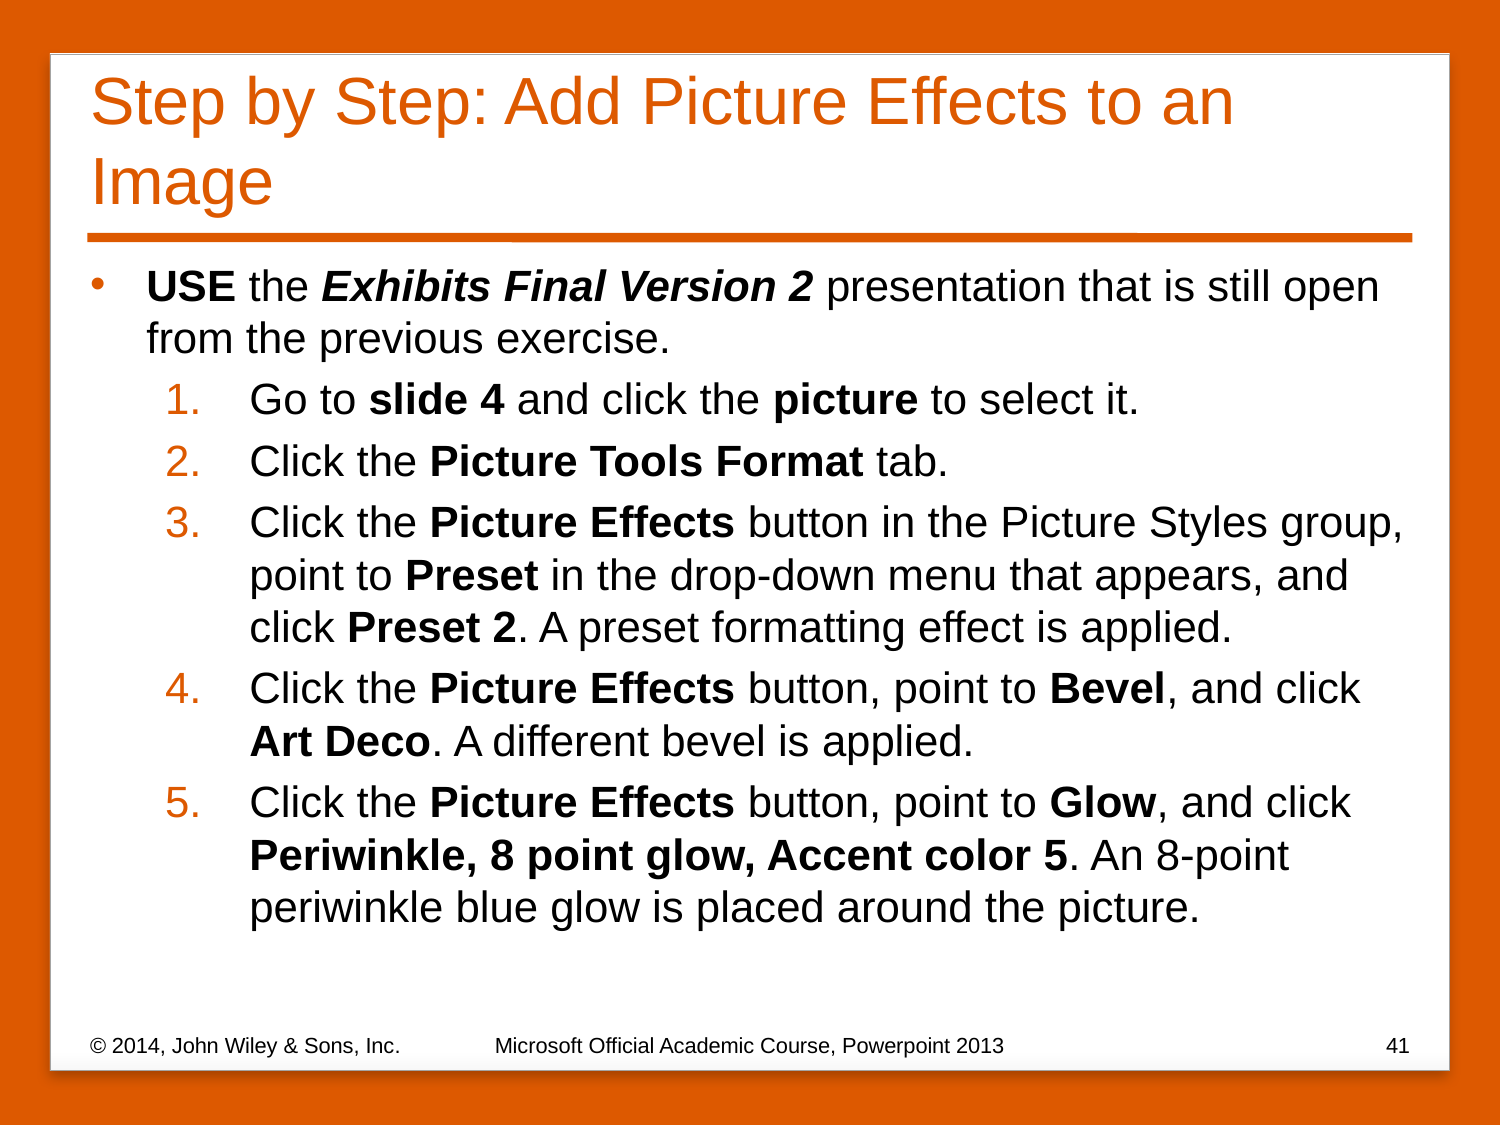

# Step by Step: Add Picture Effects to an Image
USE the Exhibits Final Version 2 presentation that is still open from the previous exercise.
Go to slide 4 and click the picture to select it.
Click the Picture Tools Format tab.
Click the Picture Effects button in the Picture Styles group, point to Preset in the drop-down menu that appears, and click Preset 2. A preset formatting effect is applied.
Click the Picture Effects button, point to Bevel, and click Art Deco. A different bevel is applied.
Click the Picture Effects button, point to Glow, and click Periwinkle, 8 point glow, Accent color 5. An 8-point periwinkle blue glow is placed around the picture.
© 2014, John Wiley & Sons, Inc.
Microsoft Official Academic Course, Powerpoint 2013
41